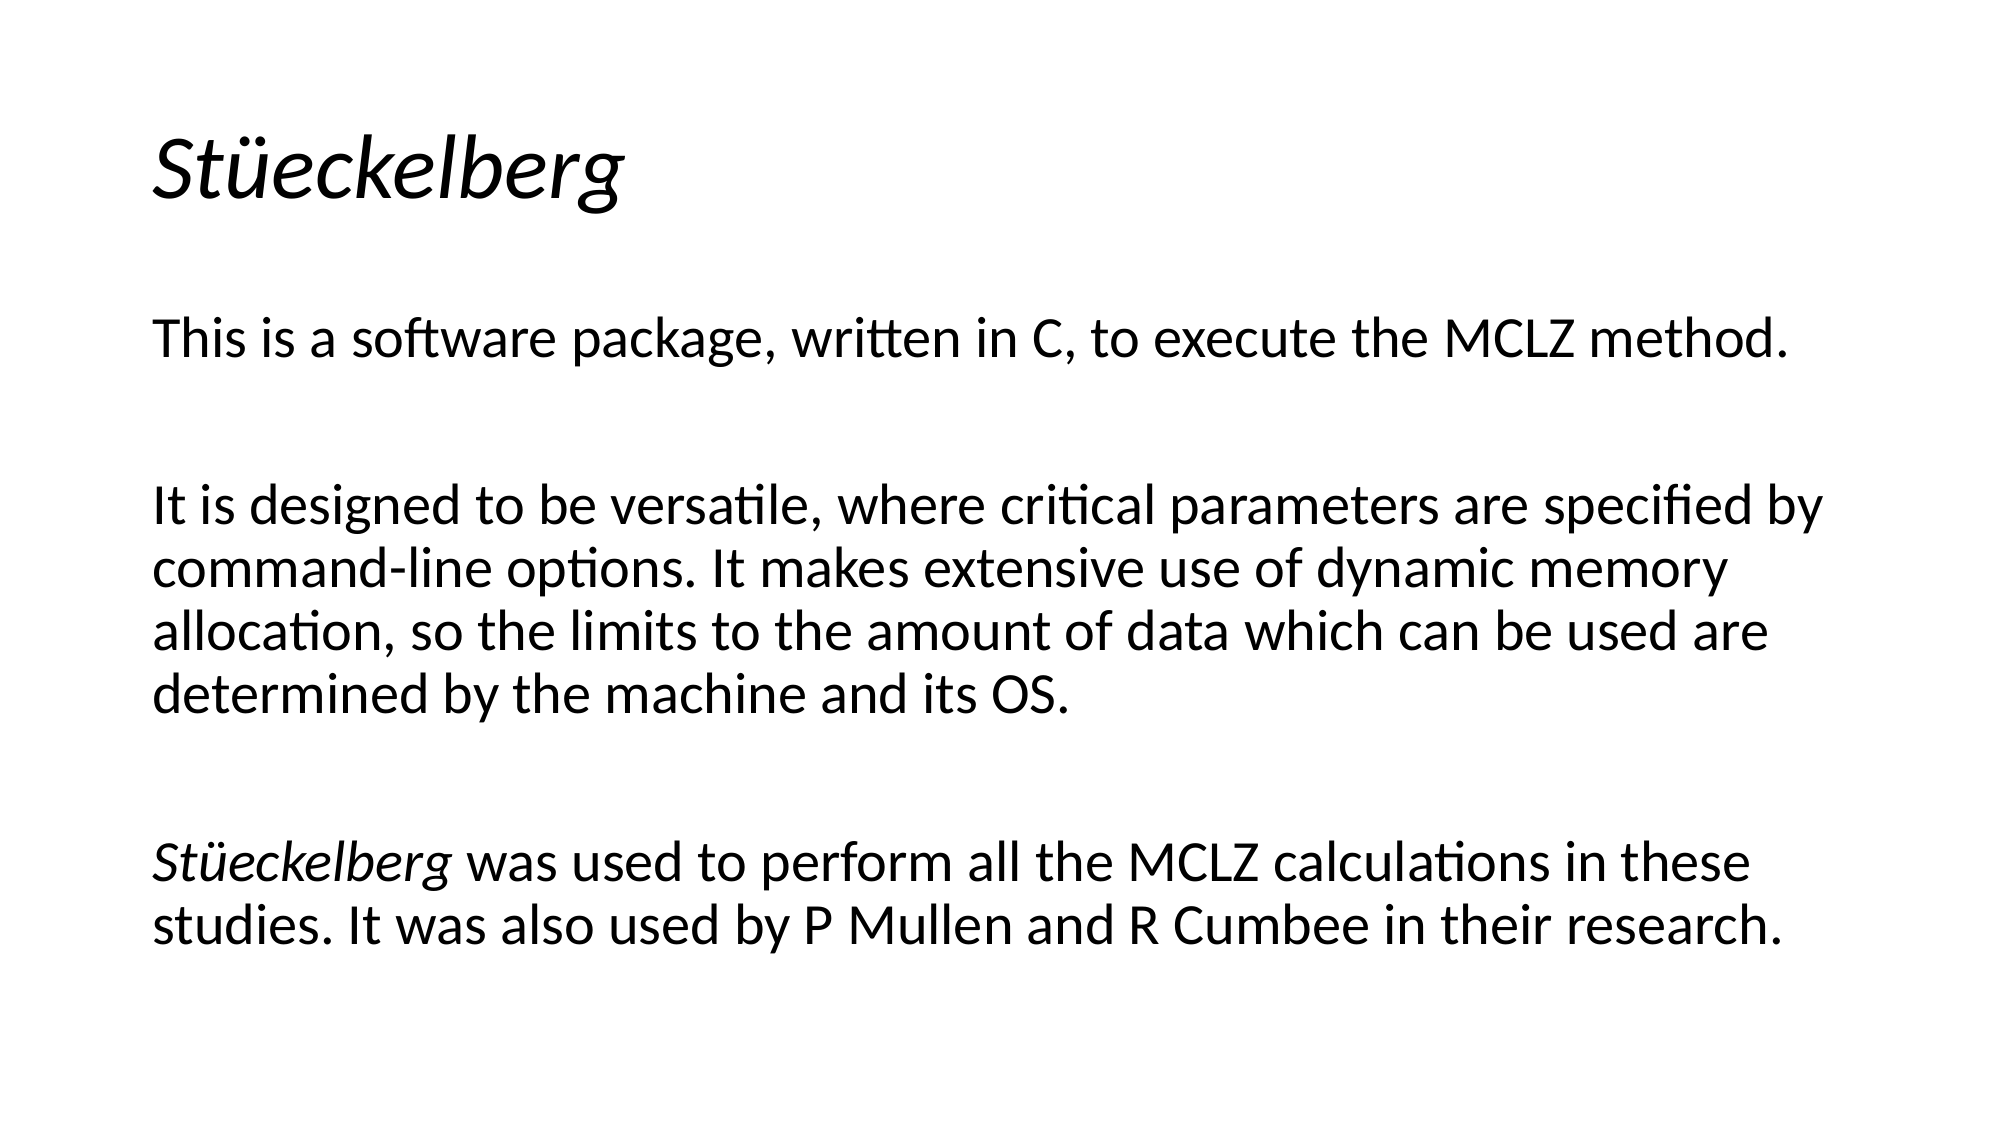

# Stüeckelberg
This is a software package, written in C, to execute the MCLZ method.

It is designed to be versatile, where critical parameters are specified by command-line options. It makes extensive use of dynamic memory allocation, so the limits to the amount of data which can be used are determined by the machine and its OS.

Stüeckelberg was used to perform all the MCLZ calculations in these studies. It was also used by P Mullen and R Cumbee in their research.